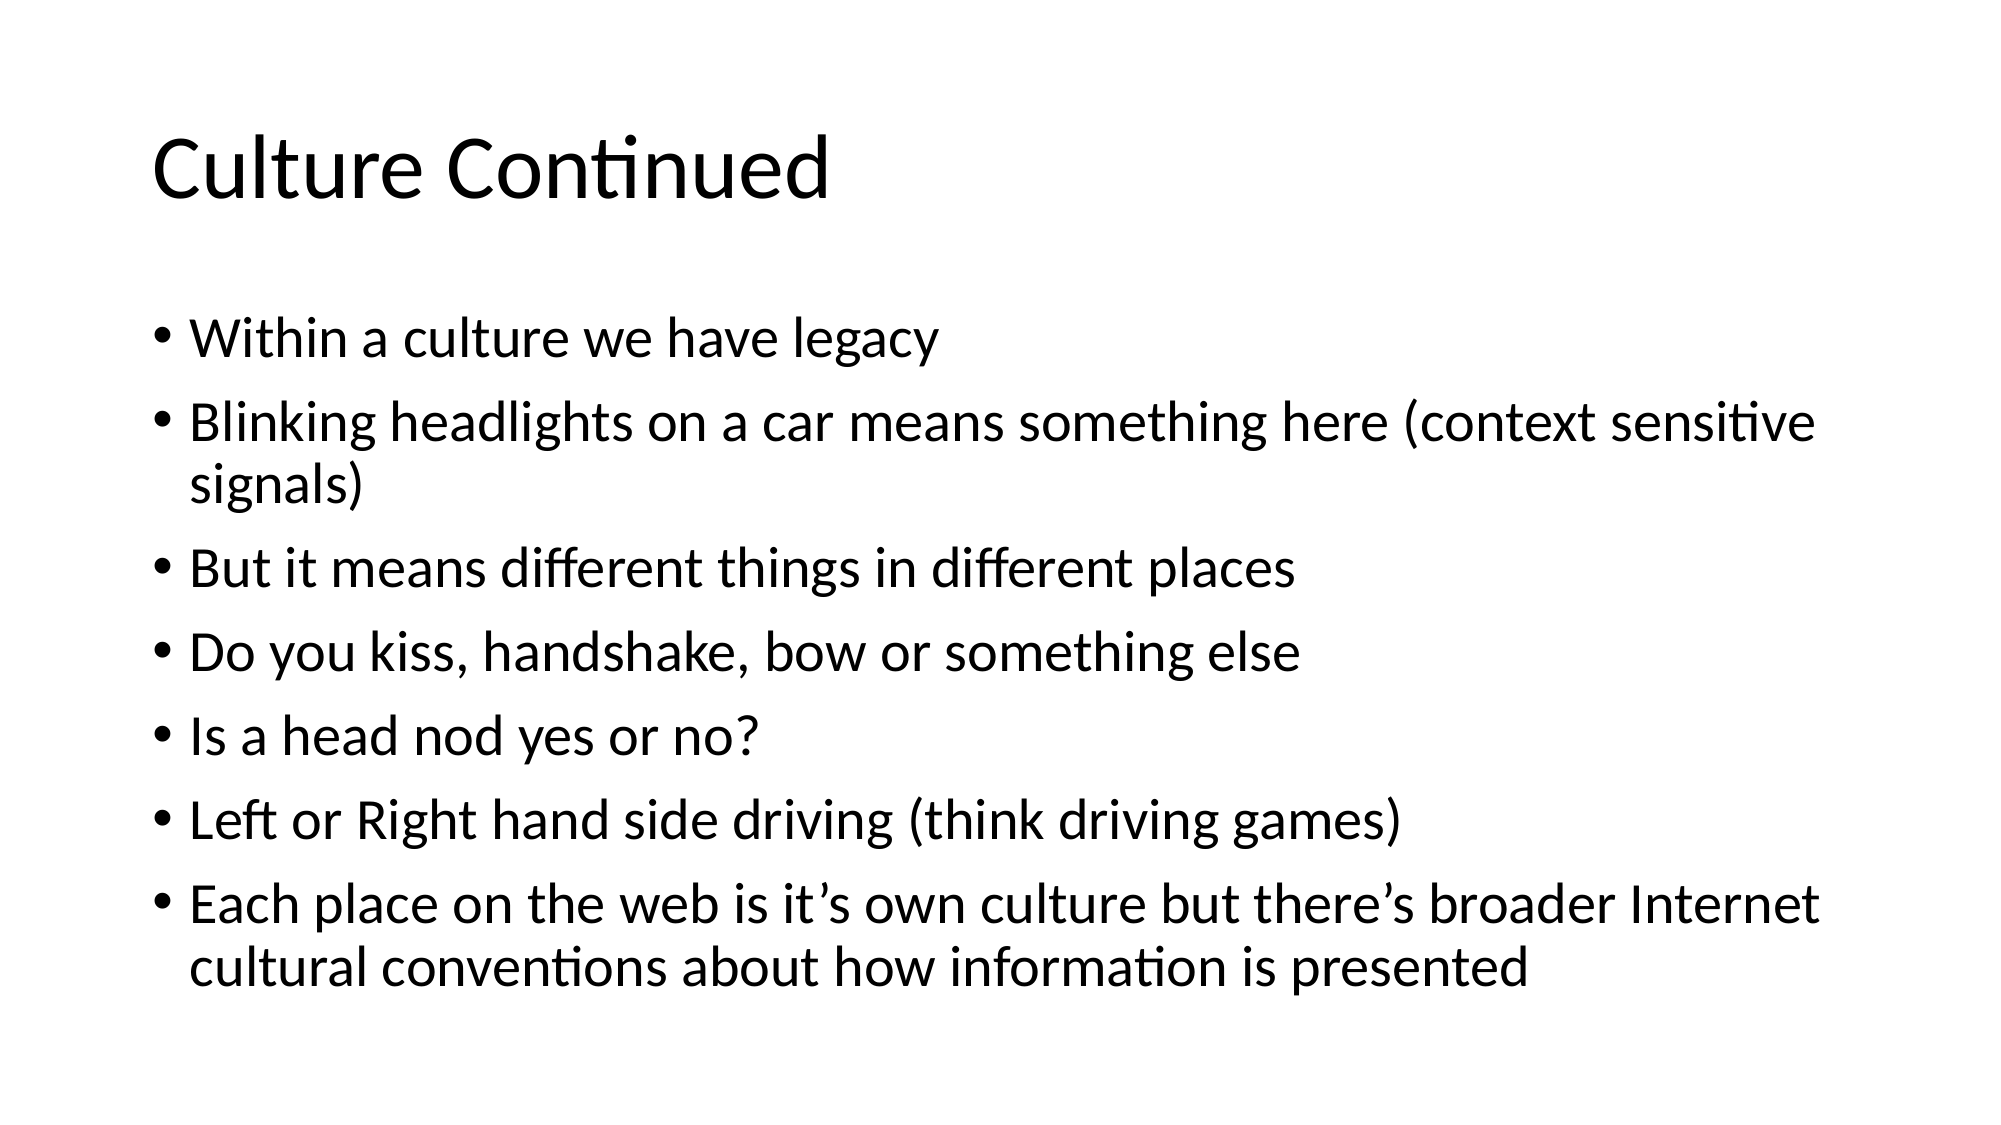

# Culture Continued
Within a culture we have legacy
Blinking headlights on a car means something here (context sensitive signals)
But it means different things in different places
Do you kiss, handshake, bow or something else
Is a head nod yes or no?
Left or Right hand side driving (think driving games)
Each place on the web is it’s own culture but there’s broader Internet cultural conventions about how information is presented